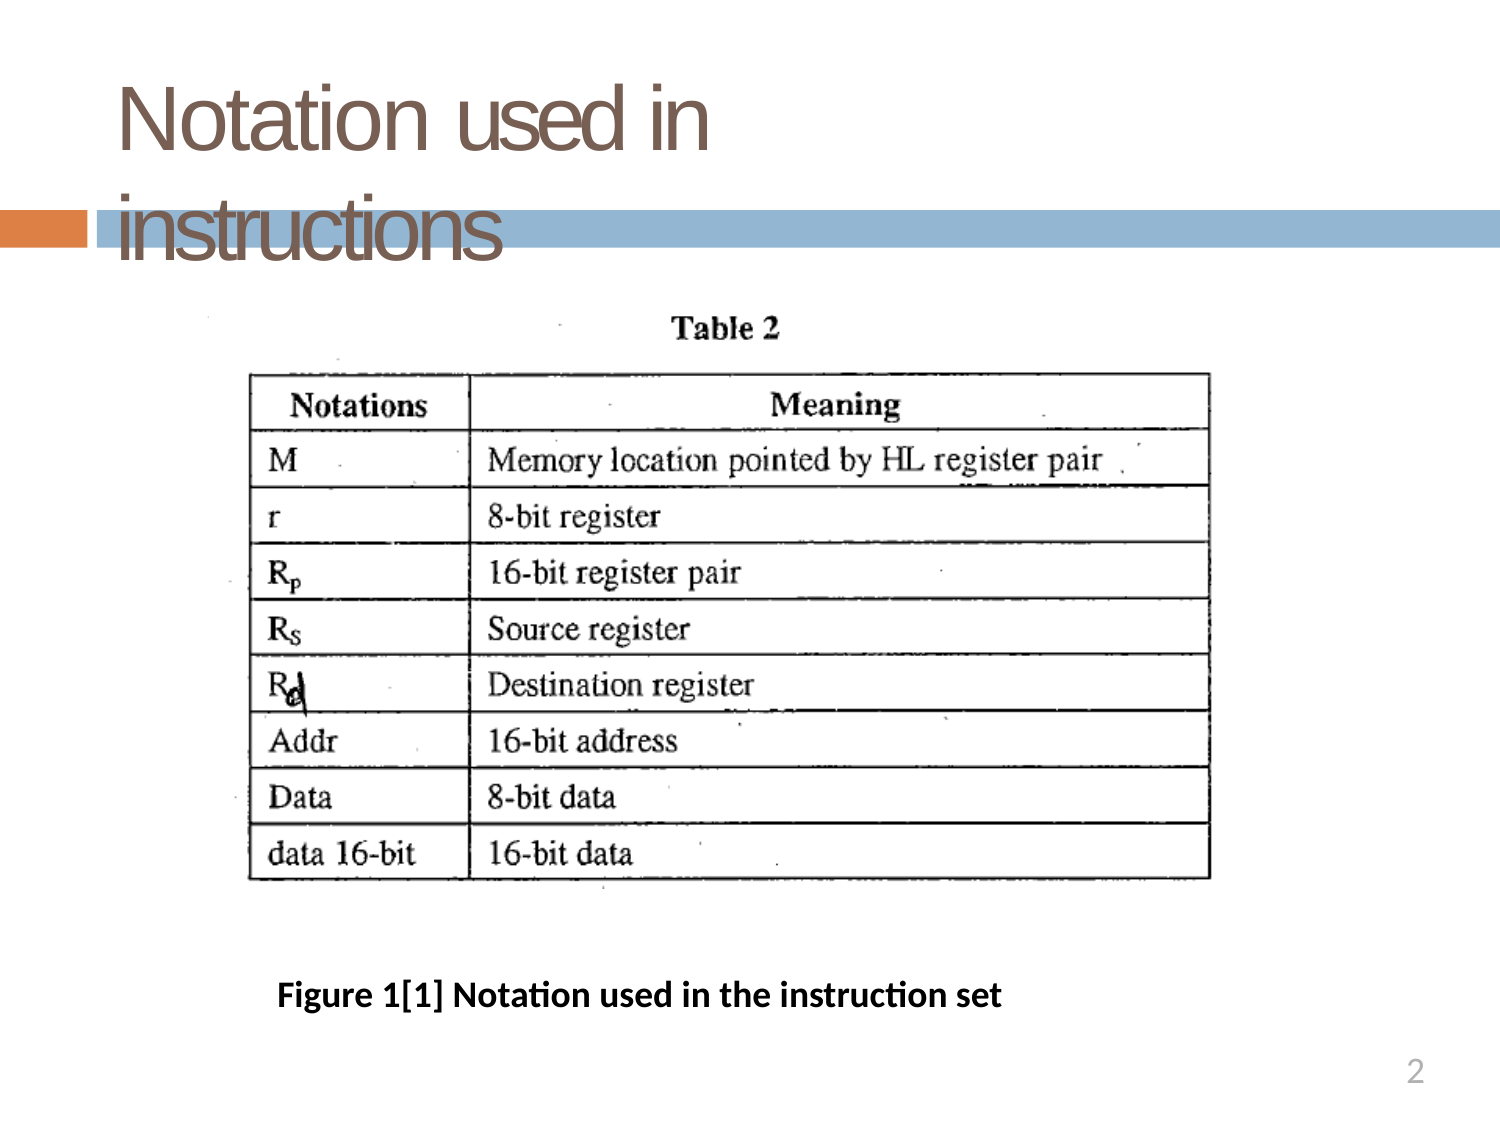

# Notation used in instructions

Figure 1[1] Notation used in the instruction set
2